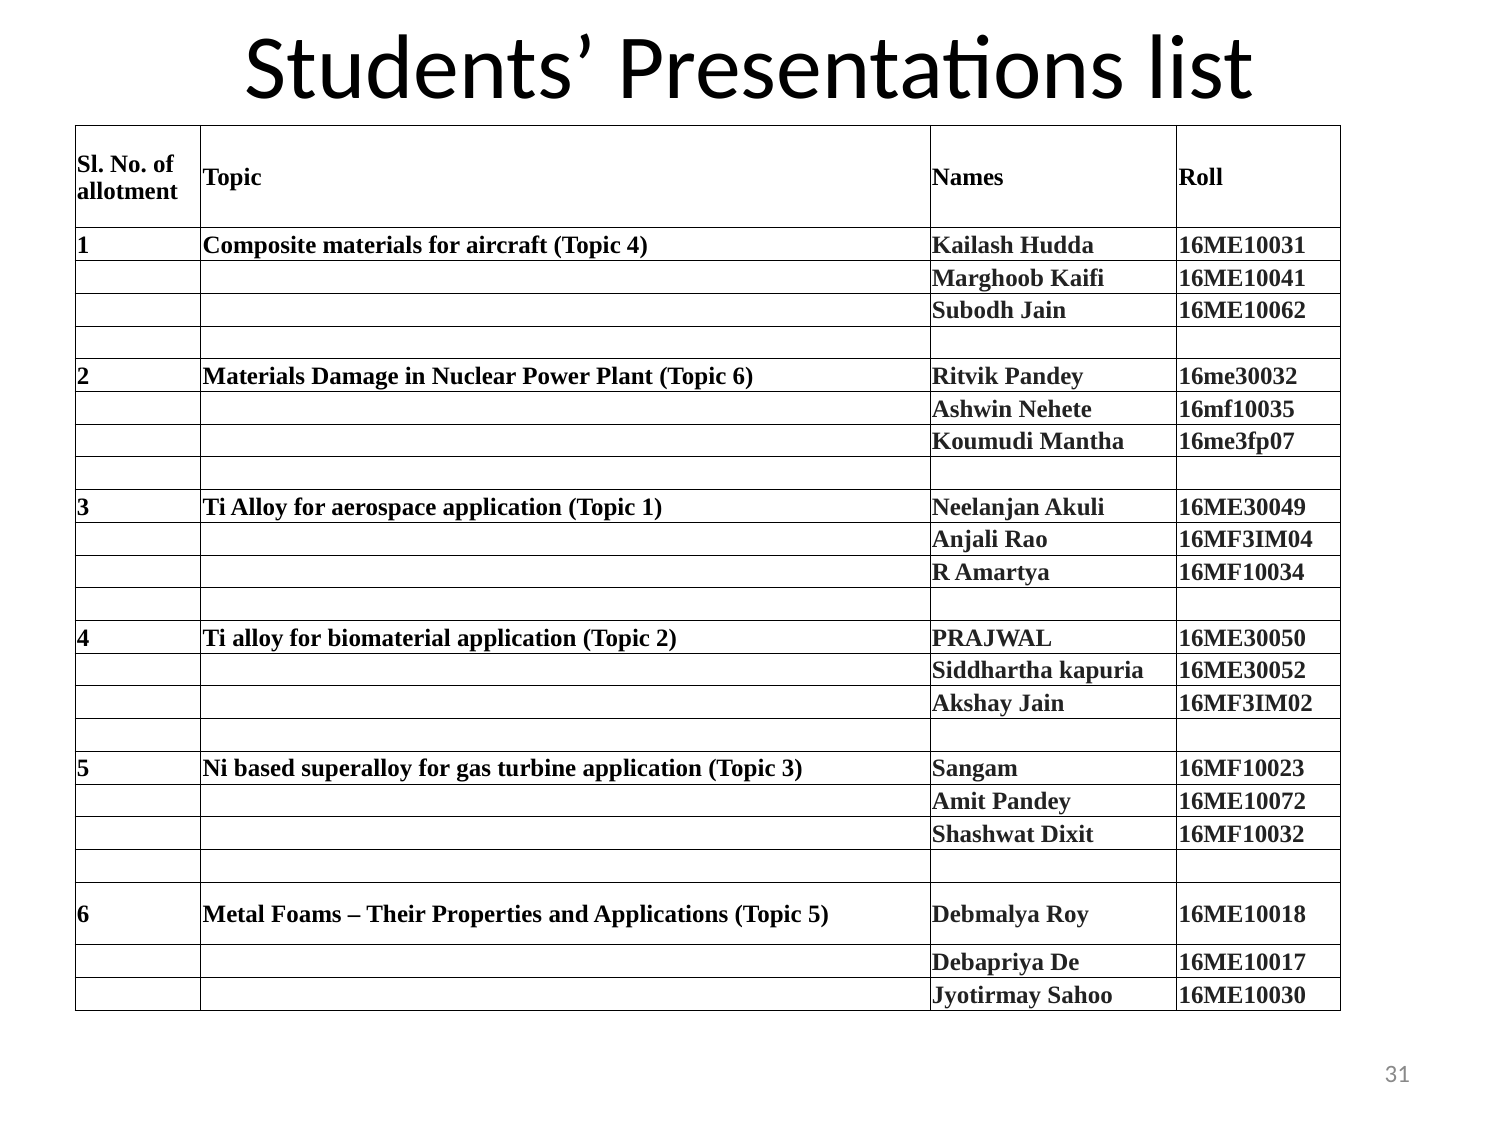

# Students’ Presentations list
| Sl. No. of allotment | Topic | Names | Roll |
| --- | --- | --- | --- |
| 1 | Composite materials for aircraft (Topic 4) | Kailash Hudda | 16ME10031 |
|  |  | Marghoob Kaifi | 16ME10041 |
|  |  | Subodh Jain | 16ME10062 |
|  |  |  |  |
| 2 | Materials Damage in Nuclear Power Plant (Topic 6) | Ritvik Pandey | 16me30032 |
|  |  | Ashwin Nehete | 16mf10035 |
|  |  | Koumudi Mantha | 16me3fp07 |
|  |  |  |  |
| 3 | Ti Alloy for aerospace application (Topic 1) | Neelanjan Akuli | 16ME30049 |
|  |  | Anjali Rao | 16MF3IM04 |
|  |  | R Amartya | 16MF10034 |
|  |  |  |  |
| 4 | Ti alloy for biomaterial application (Topic 2) | PRAJWAL | 16ME30050 |
|  |  | Siddhartha kapuria | 16ME30052 |
|  |  | Akshay Jain | 16MF3IM02 |
|  |  |  |  |
| 5 | Ni based superalloy for gas turbine application (Topic 3) | Sangam | 16MF10023 |
|  |  | Amit Pandey | 16ME10072 |
|  |  | Shashwat Dixit | 16MF10032 |
|  |  |  |  |
| 6 | Metal Foams – Their Properties and Applications (Topic 5) | Debmalya Roy | 16ME10018 |
|  |  | Debapriya De | 16ME10017 |
|  |  | Jyotirmay Sahoo | 16ME10030 |
31